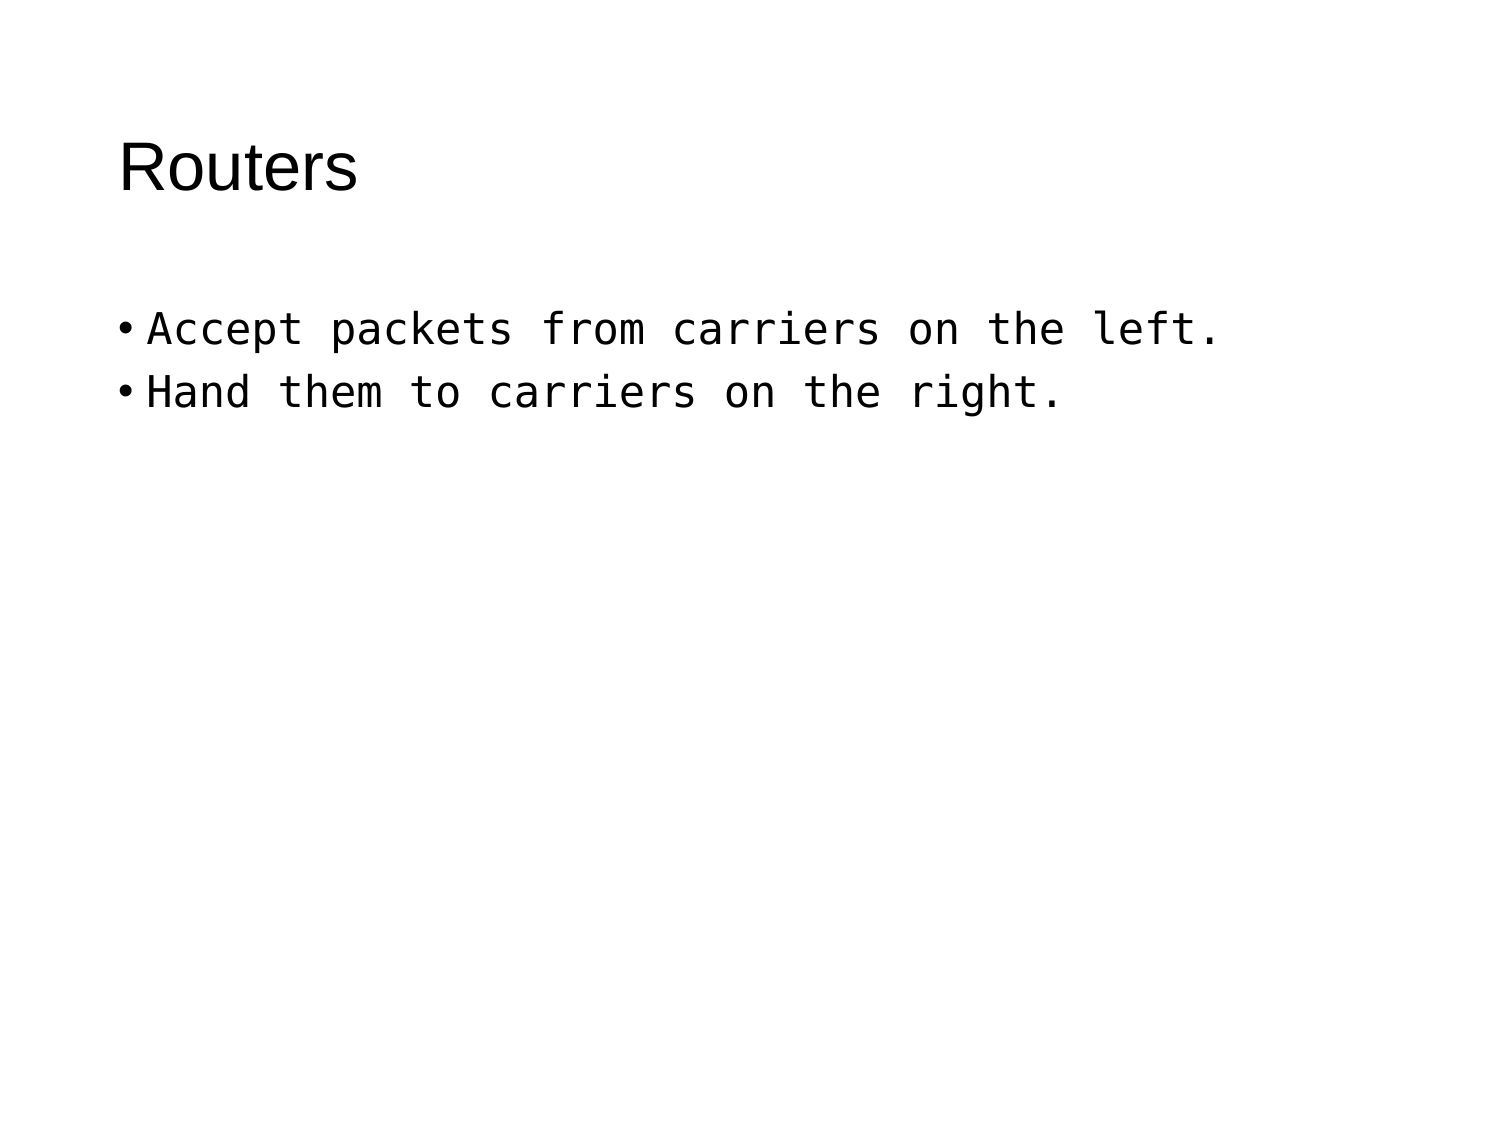

# Routers
Accept packets from carriers on the left.
Hand them to carriers on the right.